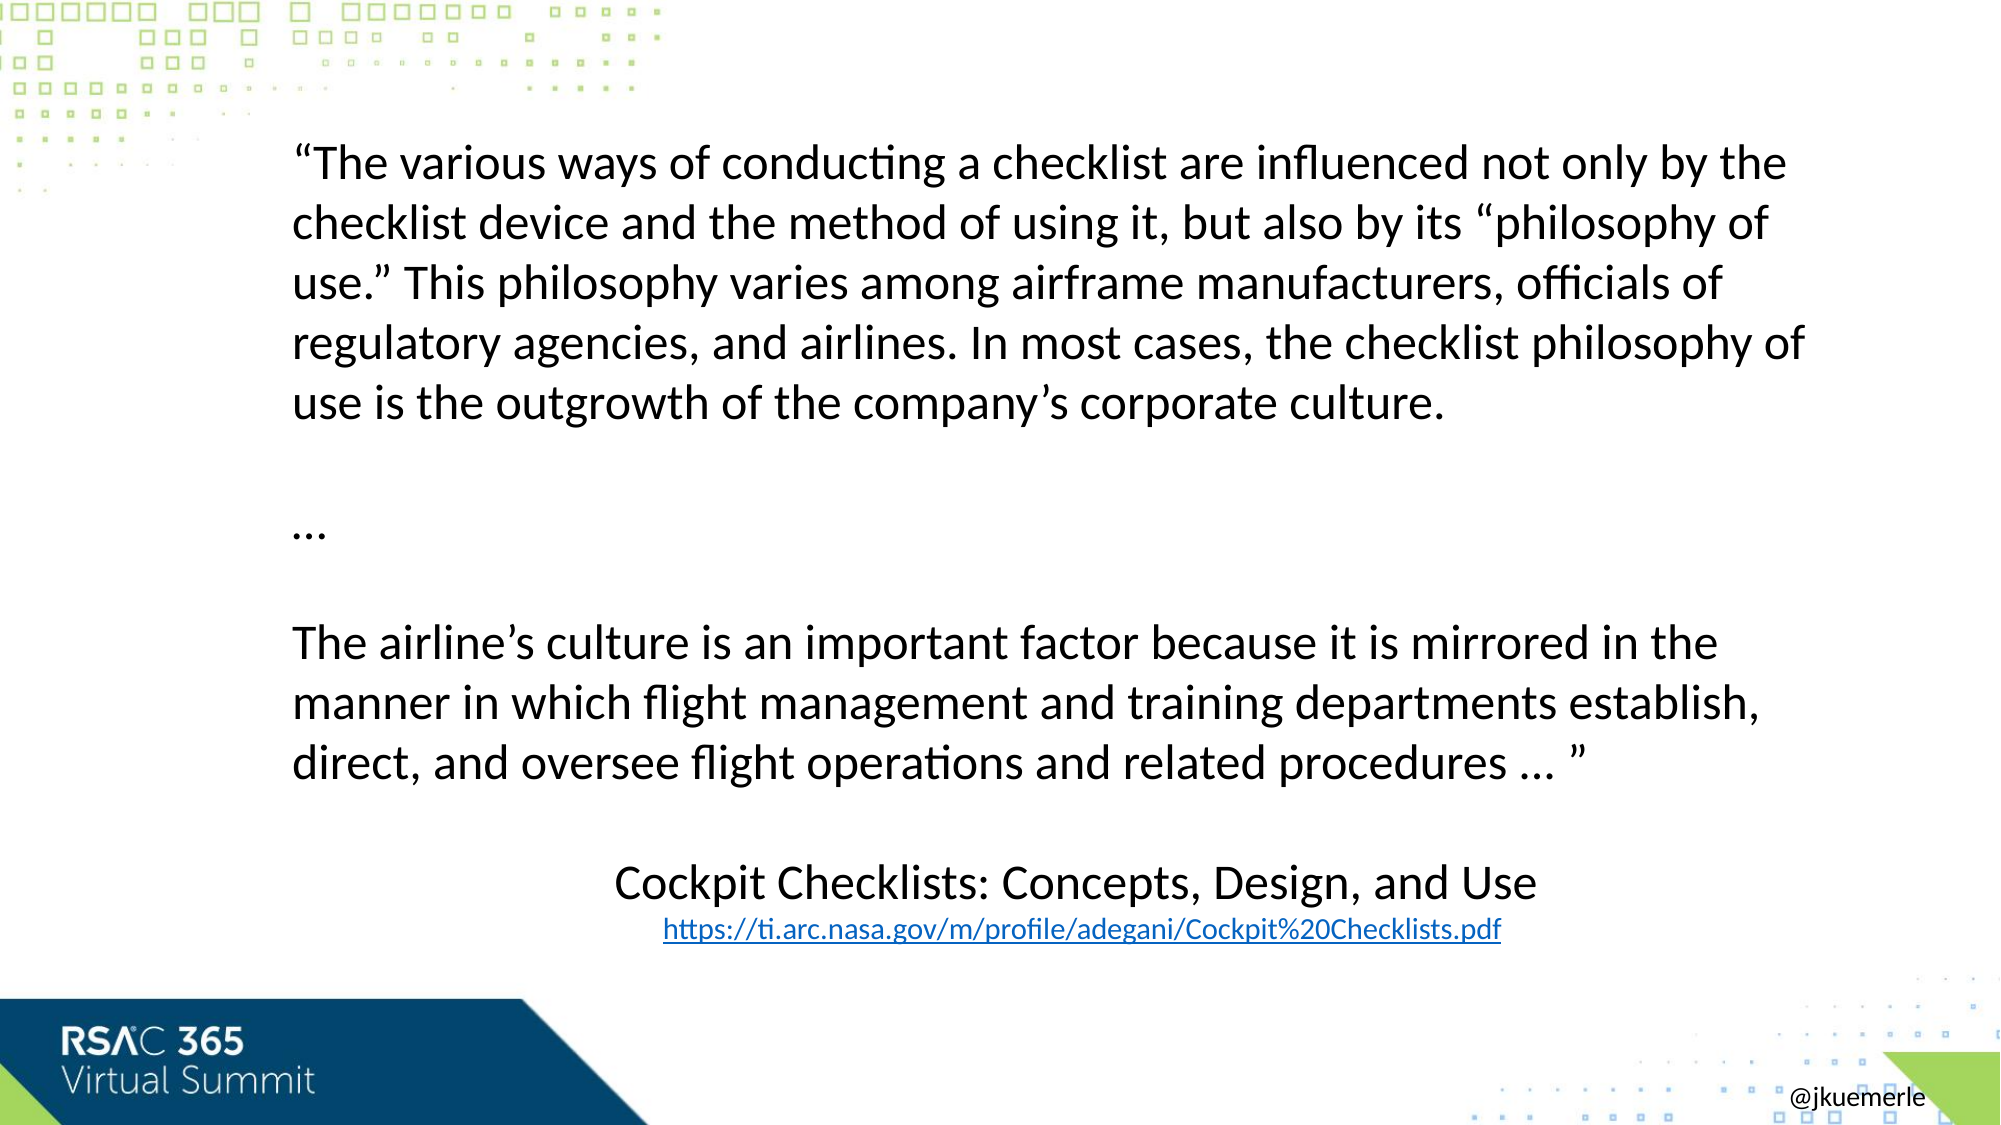

“The various ways of conducting a checklist are influenced not only by the checklist device and the method of using it, but also by its “philosophy of use.” This philosophy varies among airframe manufacturers, officials of regulatory agencies, and airlines. In most cases, the checklist philosophy of use is the outgrowth of the company’s corporate culture.

…

The airline’s culture is an important factor because it is mirrored in the manner in which flight management and training departments establish, direct, and oversee flight operations and related procedures ... ”

Cockpit Checklists: Concepts, Design, and Use
https://ti.arc.nasa.gov/m/profile/adegani/Cockpit%20Checklists.pdf
@jkuemerle